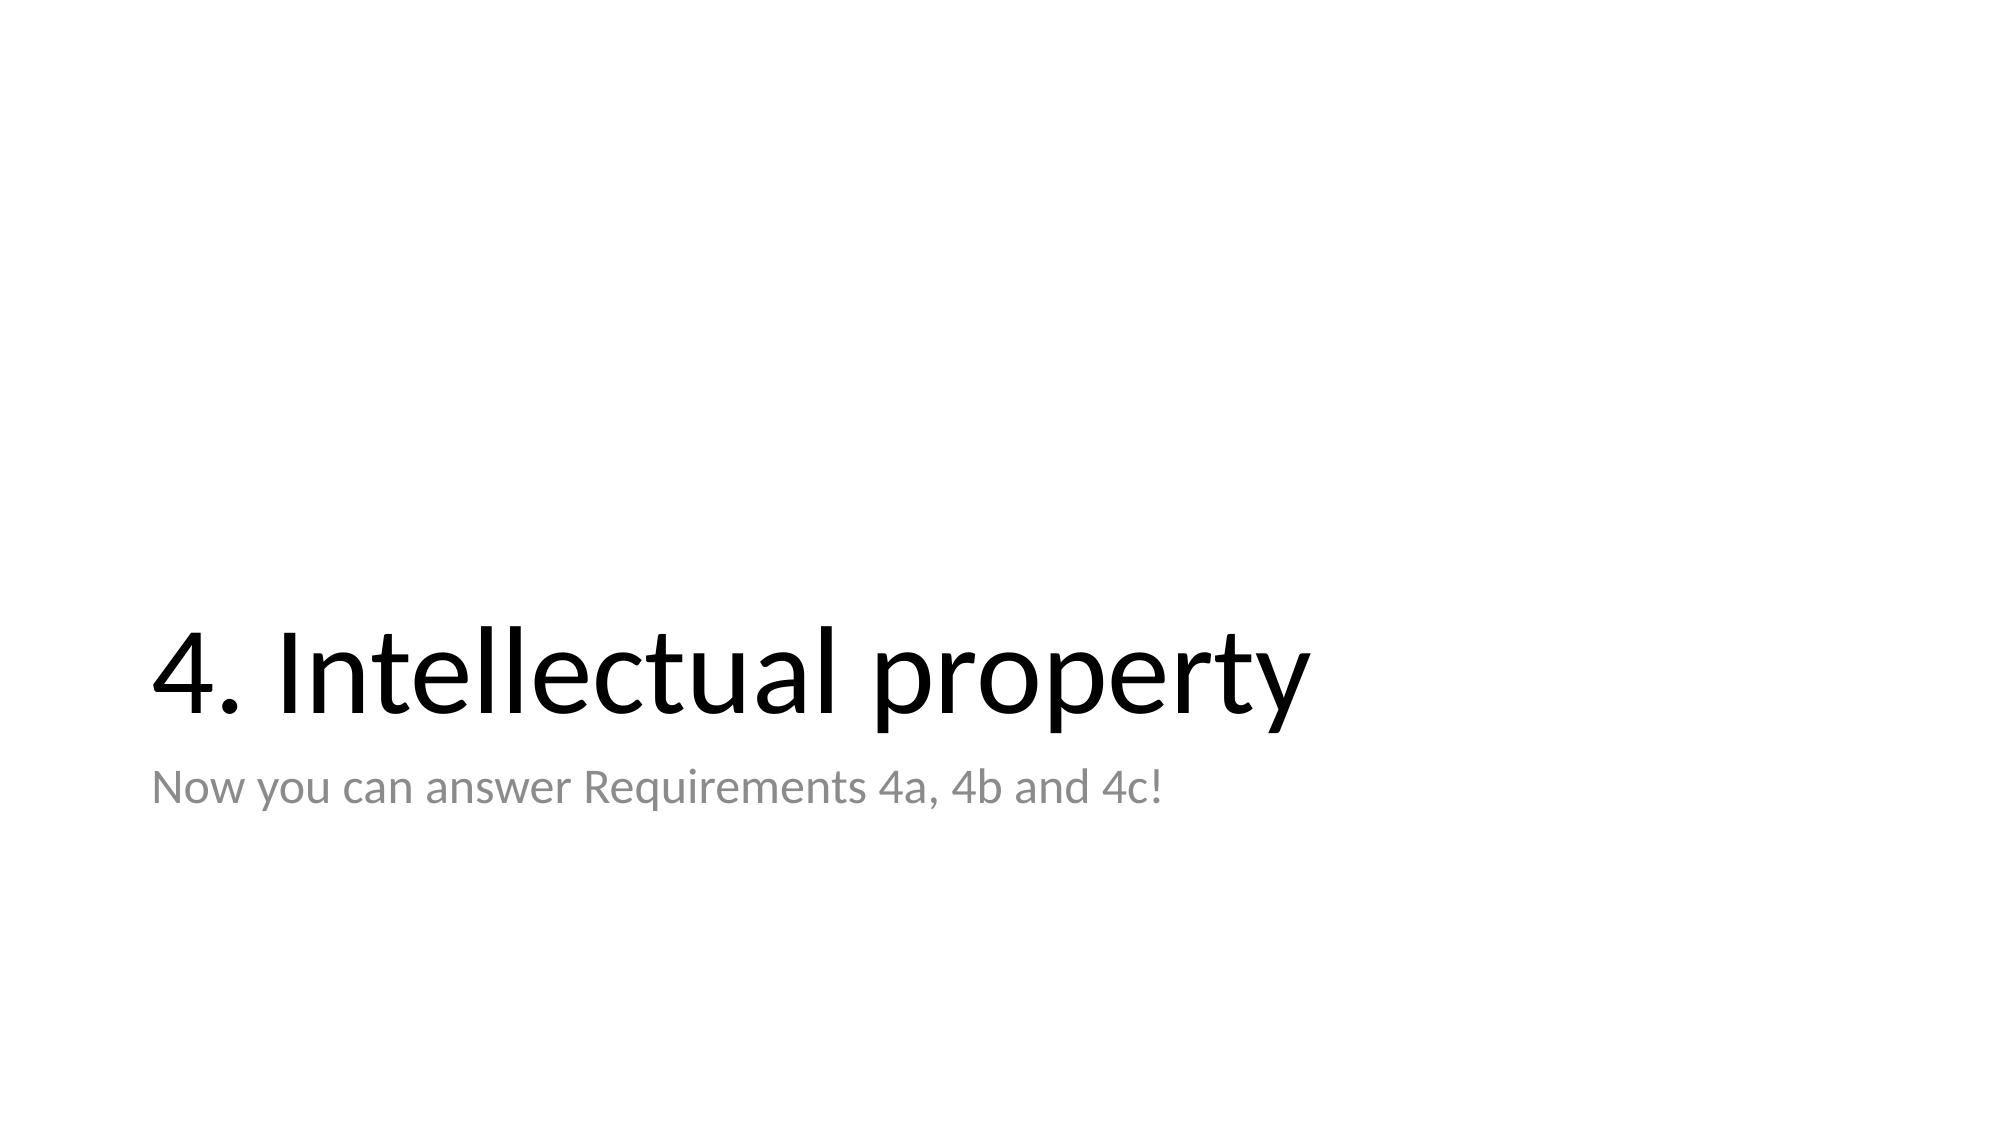

# 4. Intellectual property
Now you can answer Requirements 4a, 4b and 4c!